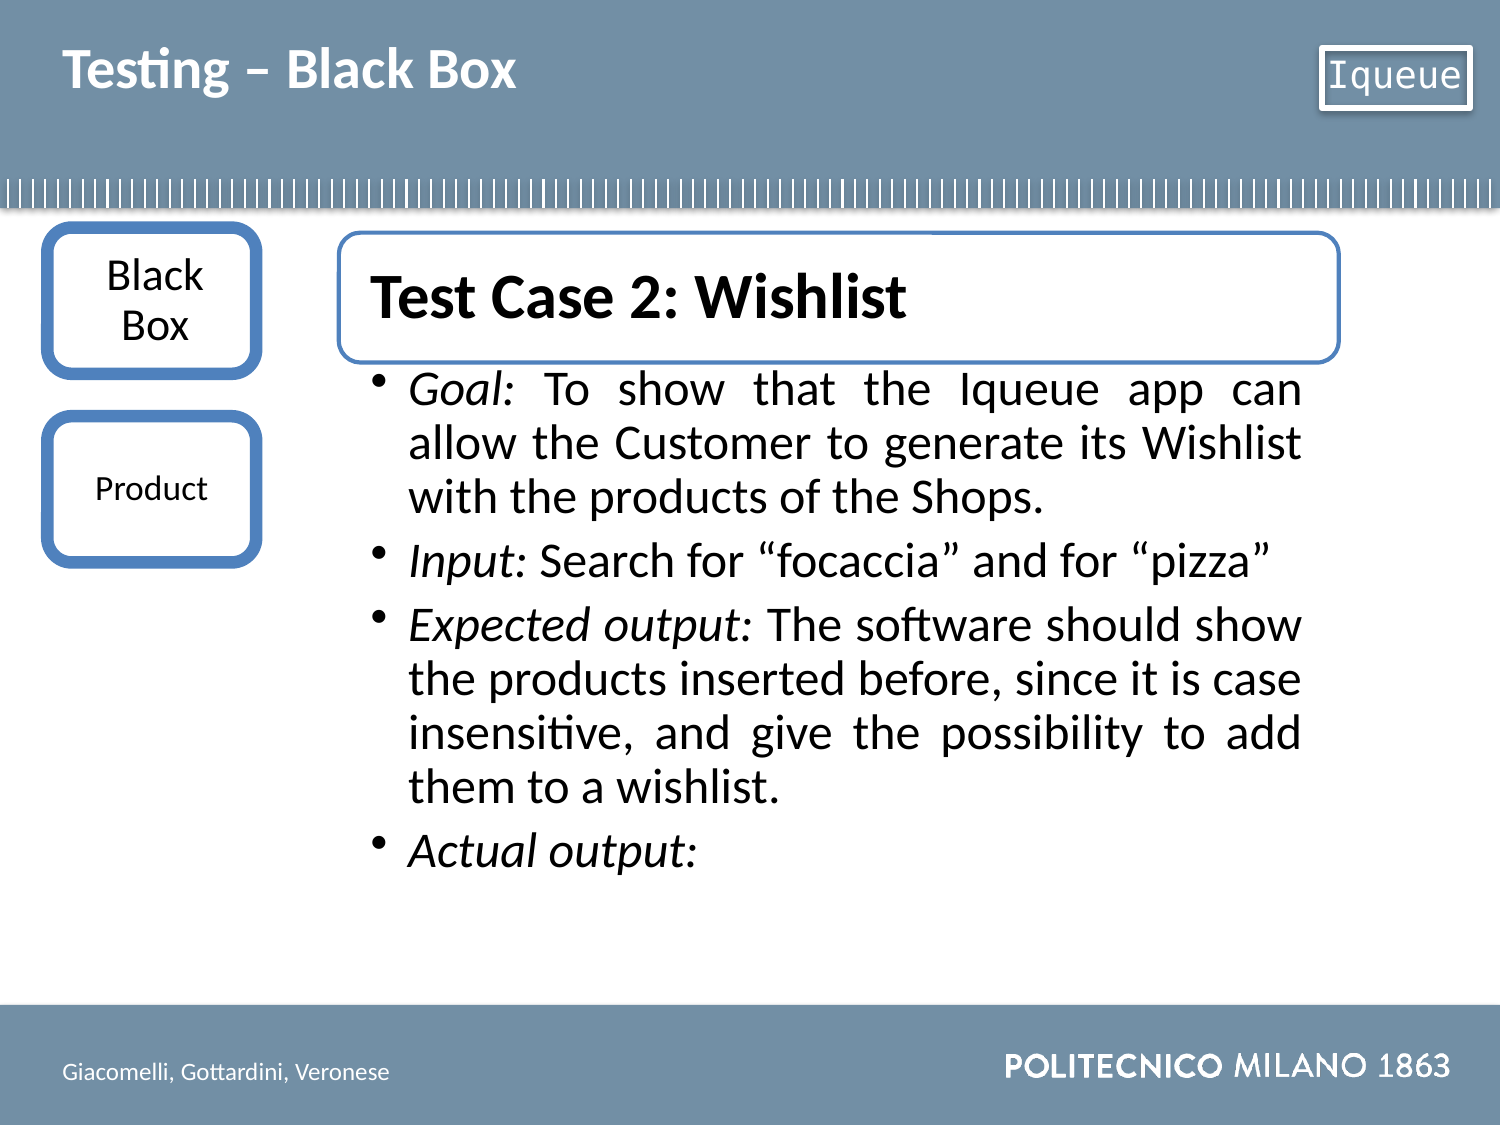

# Testing – Black Box
𝙸𝚚𝚞𝚎𝚞𝚎

Black Box
Test Case 2: Wishlist
Goal: To show that the Iqueue app can allow the Customer to generate its Wishlist with the products of the Shops.
Input: Search for “focaccia” and for “pizza”
Expected output: The software should show the products inserted before, since it is case insensitive, and give the possibility to add them to a wishlist.
Actual output:

Product
Giacomelli, Gottardini, Veronese